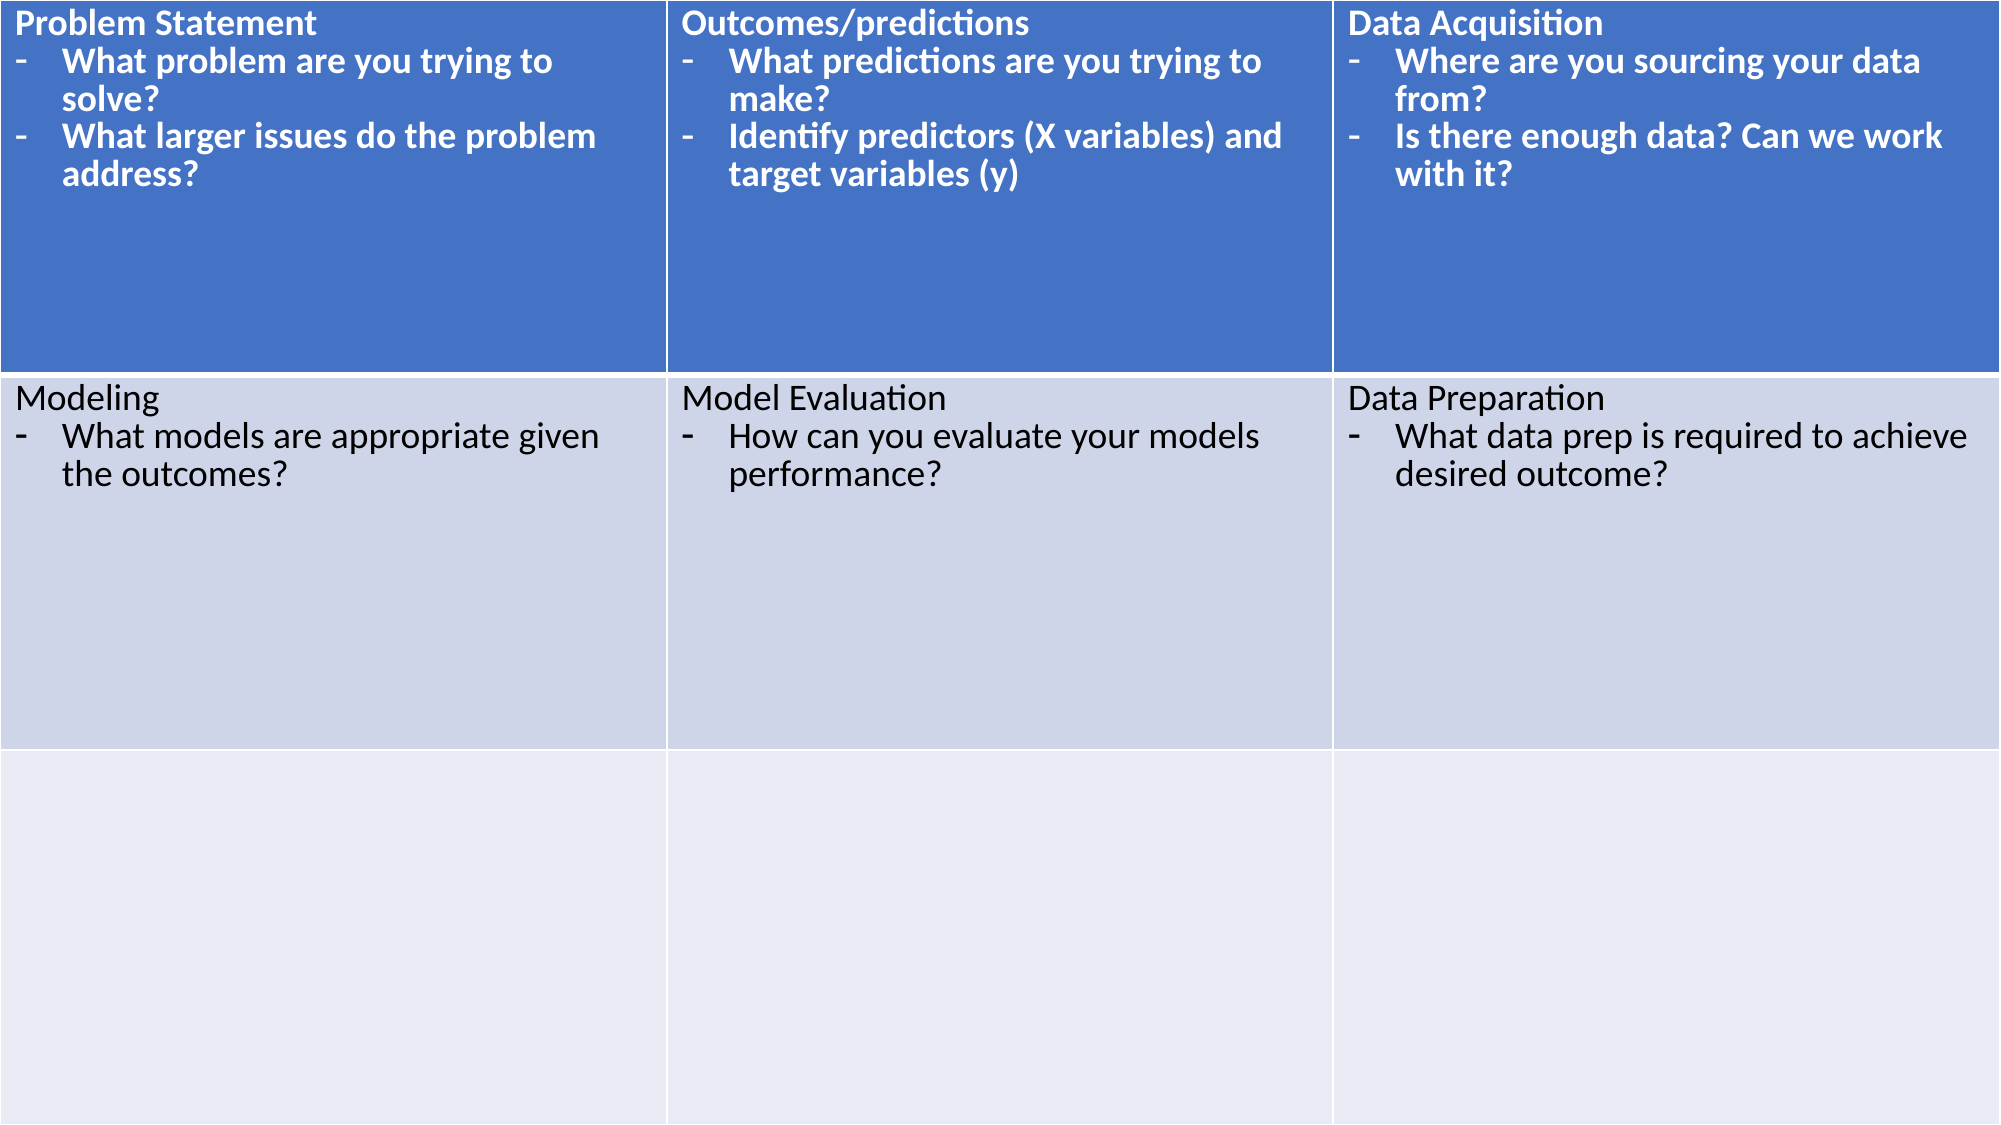

| Problem Statement What problem are you trying to solve? What larger issues do the problem address? | Outcomes/predictions What predictions are you trying to make? Identify predictors (X variables) and target variables (y) | Data Acquisition Where are you sourcing your data from? Is there enough data? Can we work with it? |
| --- | --- | --- |
| Modeling What models are appropriate given the outcomes? | Model Evaluation How can you evaluate your models performance? | Data Preparation What data prep is required to achieve desired outcome? |
|  |  |  |